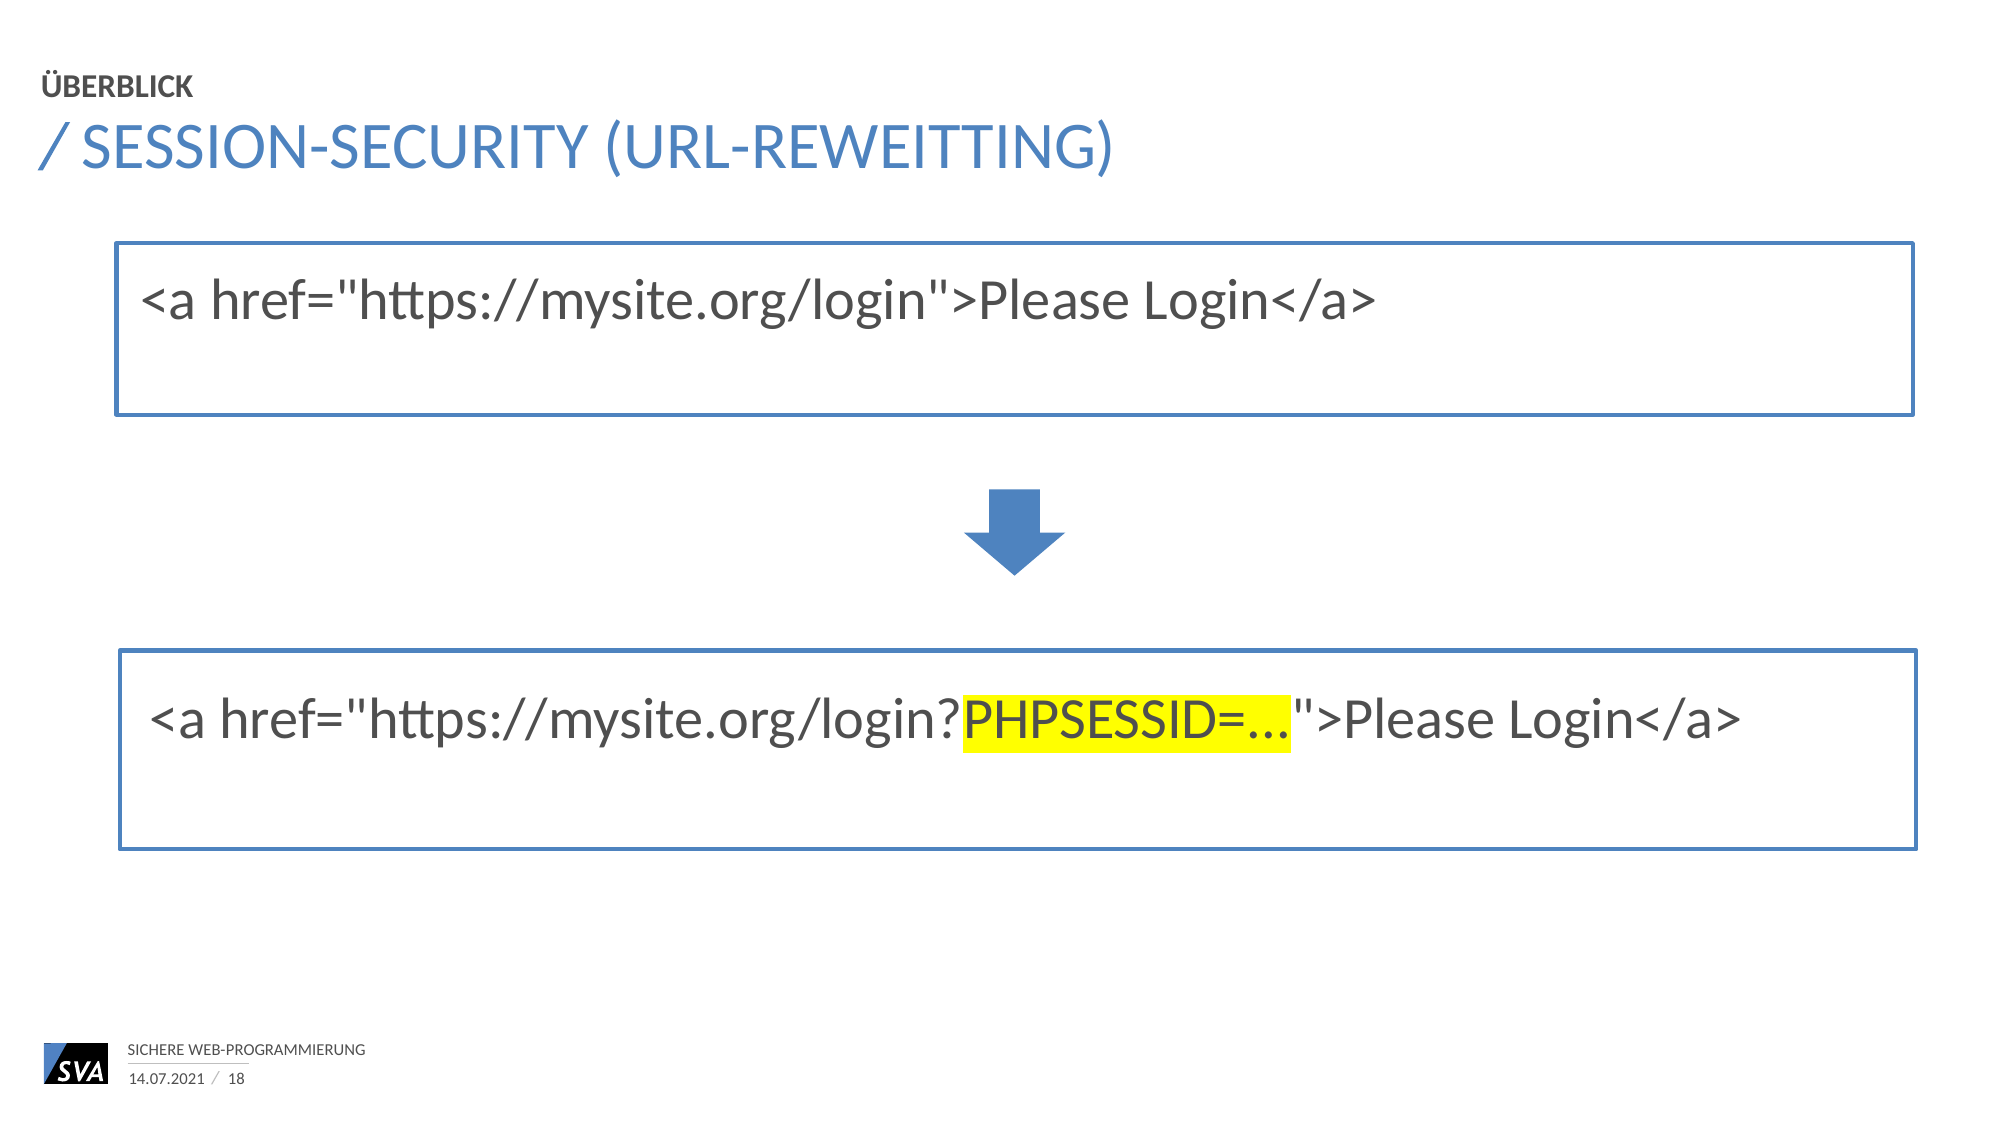

Überblick
# Session-Security (URL-Reweitting)
<a href="https://mysite.org/login">Please Login</a>

<a href="https://mysite.org/login?PHPSESSID=...">Please Login</a>

Sichere Web-Programmierung
14.07.2021
18